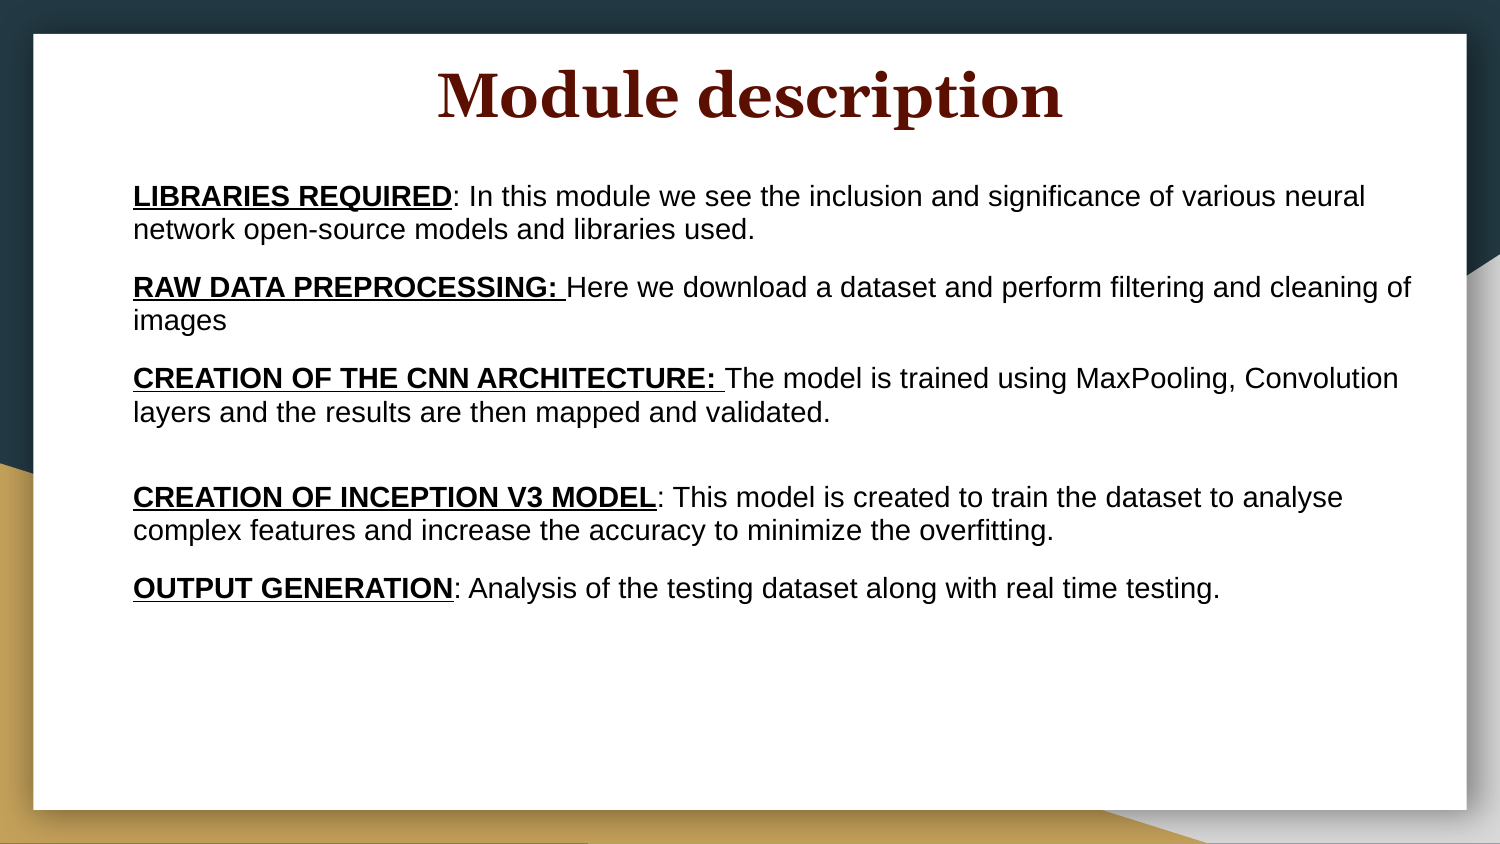

# Module description
LIBRARIES REQUIRED: In this module we see the inclusion and significance of various neural network open-source models and libraries used.
RAW DATA PREPROCESSING: Here we download a dataset and perform filtering and cleaning of images
CREATION OF THE CNN ARCHITECTURE: The model is trained using MaxPooling, Convolution layers and the results are then mapped and validated.

CREATION OF INCEPTION V3 MODEL: This model is created to train the dataset to analyse complex features and increase the accuracy to minimize the overfitting.
OUTPUT GENERATION: Analysis of the testing dataset along with real time testing.